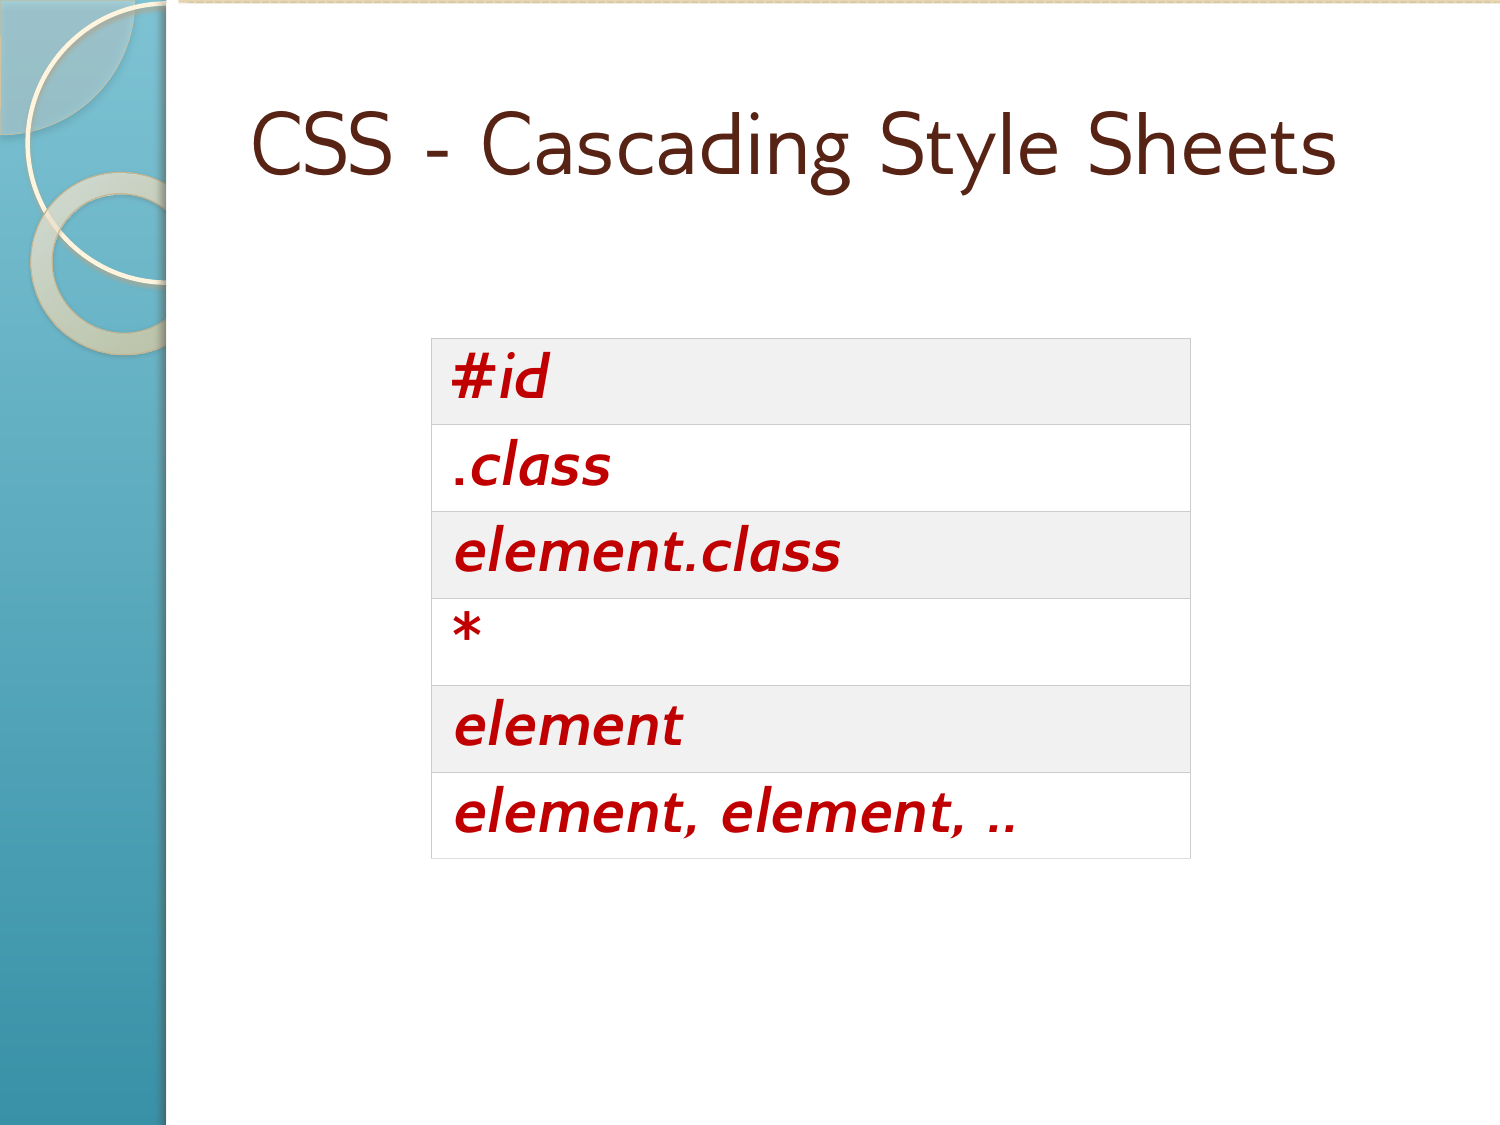

# CSS - Cascading Style Sheets
| #id |
| --- |
| .class |
| element.class |
| \* |
| element |
| element, element, .. |